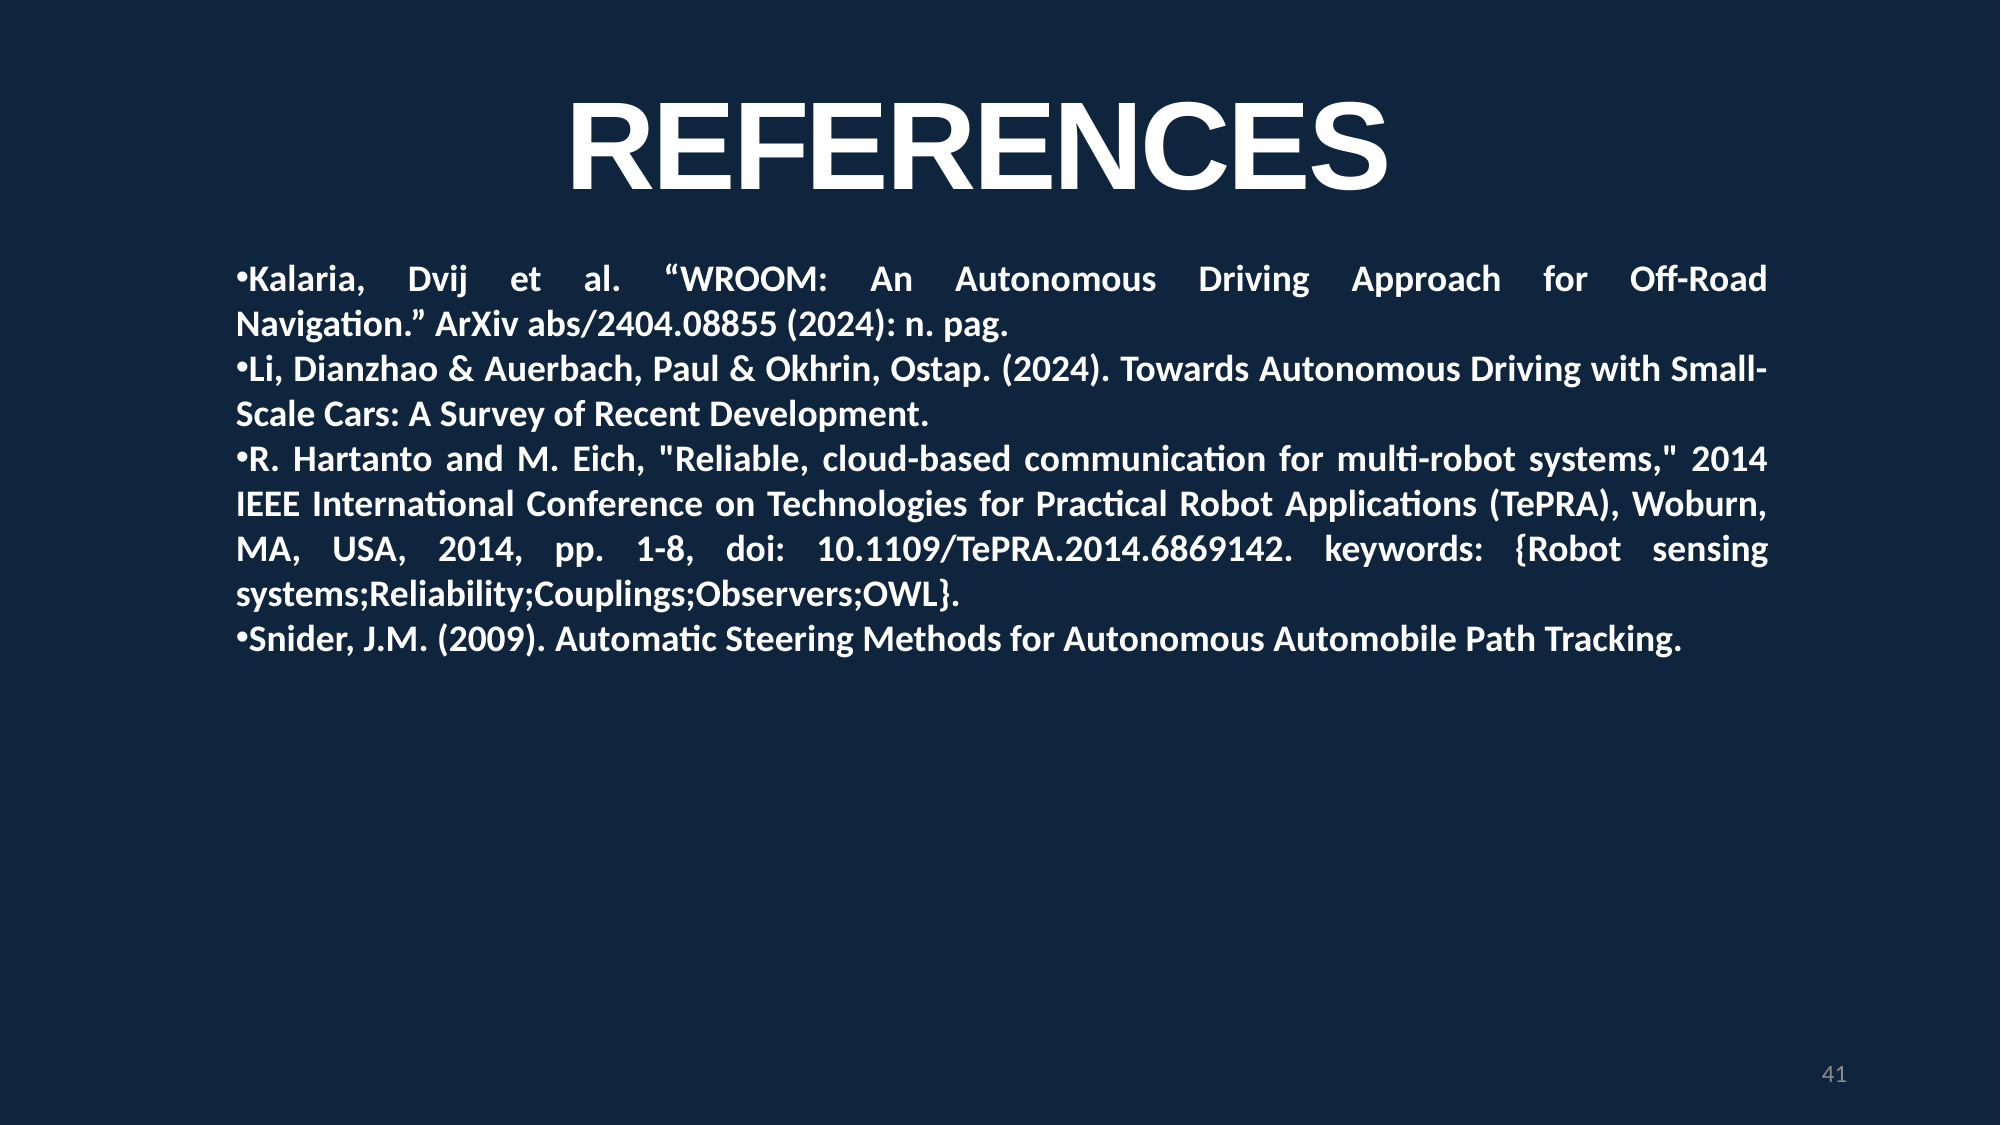

REFERENCES
Kalaria, Dvij et al. “WROOM: An Autonomous Driving Approach for Off-Road Navigation.” ArXiv abs/2404.08855 (2024): n. pag.​
Li, Dianzhao & Auerbach, Paul & Okhrin, Ostap. (2024). Towards Autonomous Driving with Small-Scale Cars: A Survey of Recent Development. ​
R. Hartanto and M. Eich, "Reliable, cloud-based communication for multi-robot systems," 2014 IEEE International Conference on Technologies for Practical Robot Applications (TePRA), Woburn, MA, USA, 2014, pp. 1-8, doi: 10.1109/TePRA.2014.6869142. keywords: {Robot sensing systems;Reliability;Couplings;Observers;OWL}.​
Snider, J.M. (2009). Automatic Steering Methods for Autonomous Automobile Path Tracking.​

41